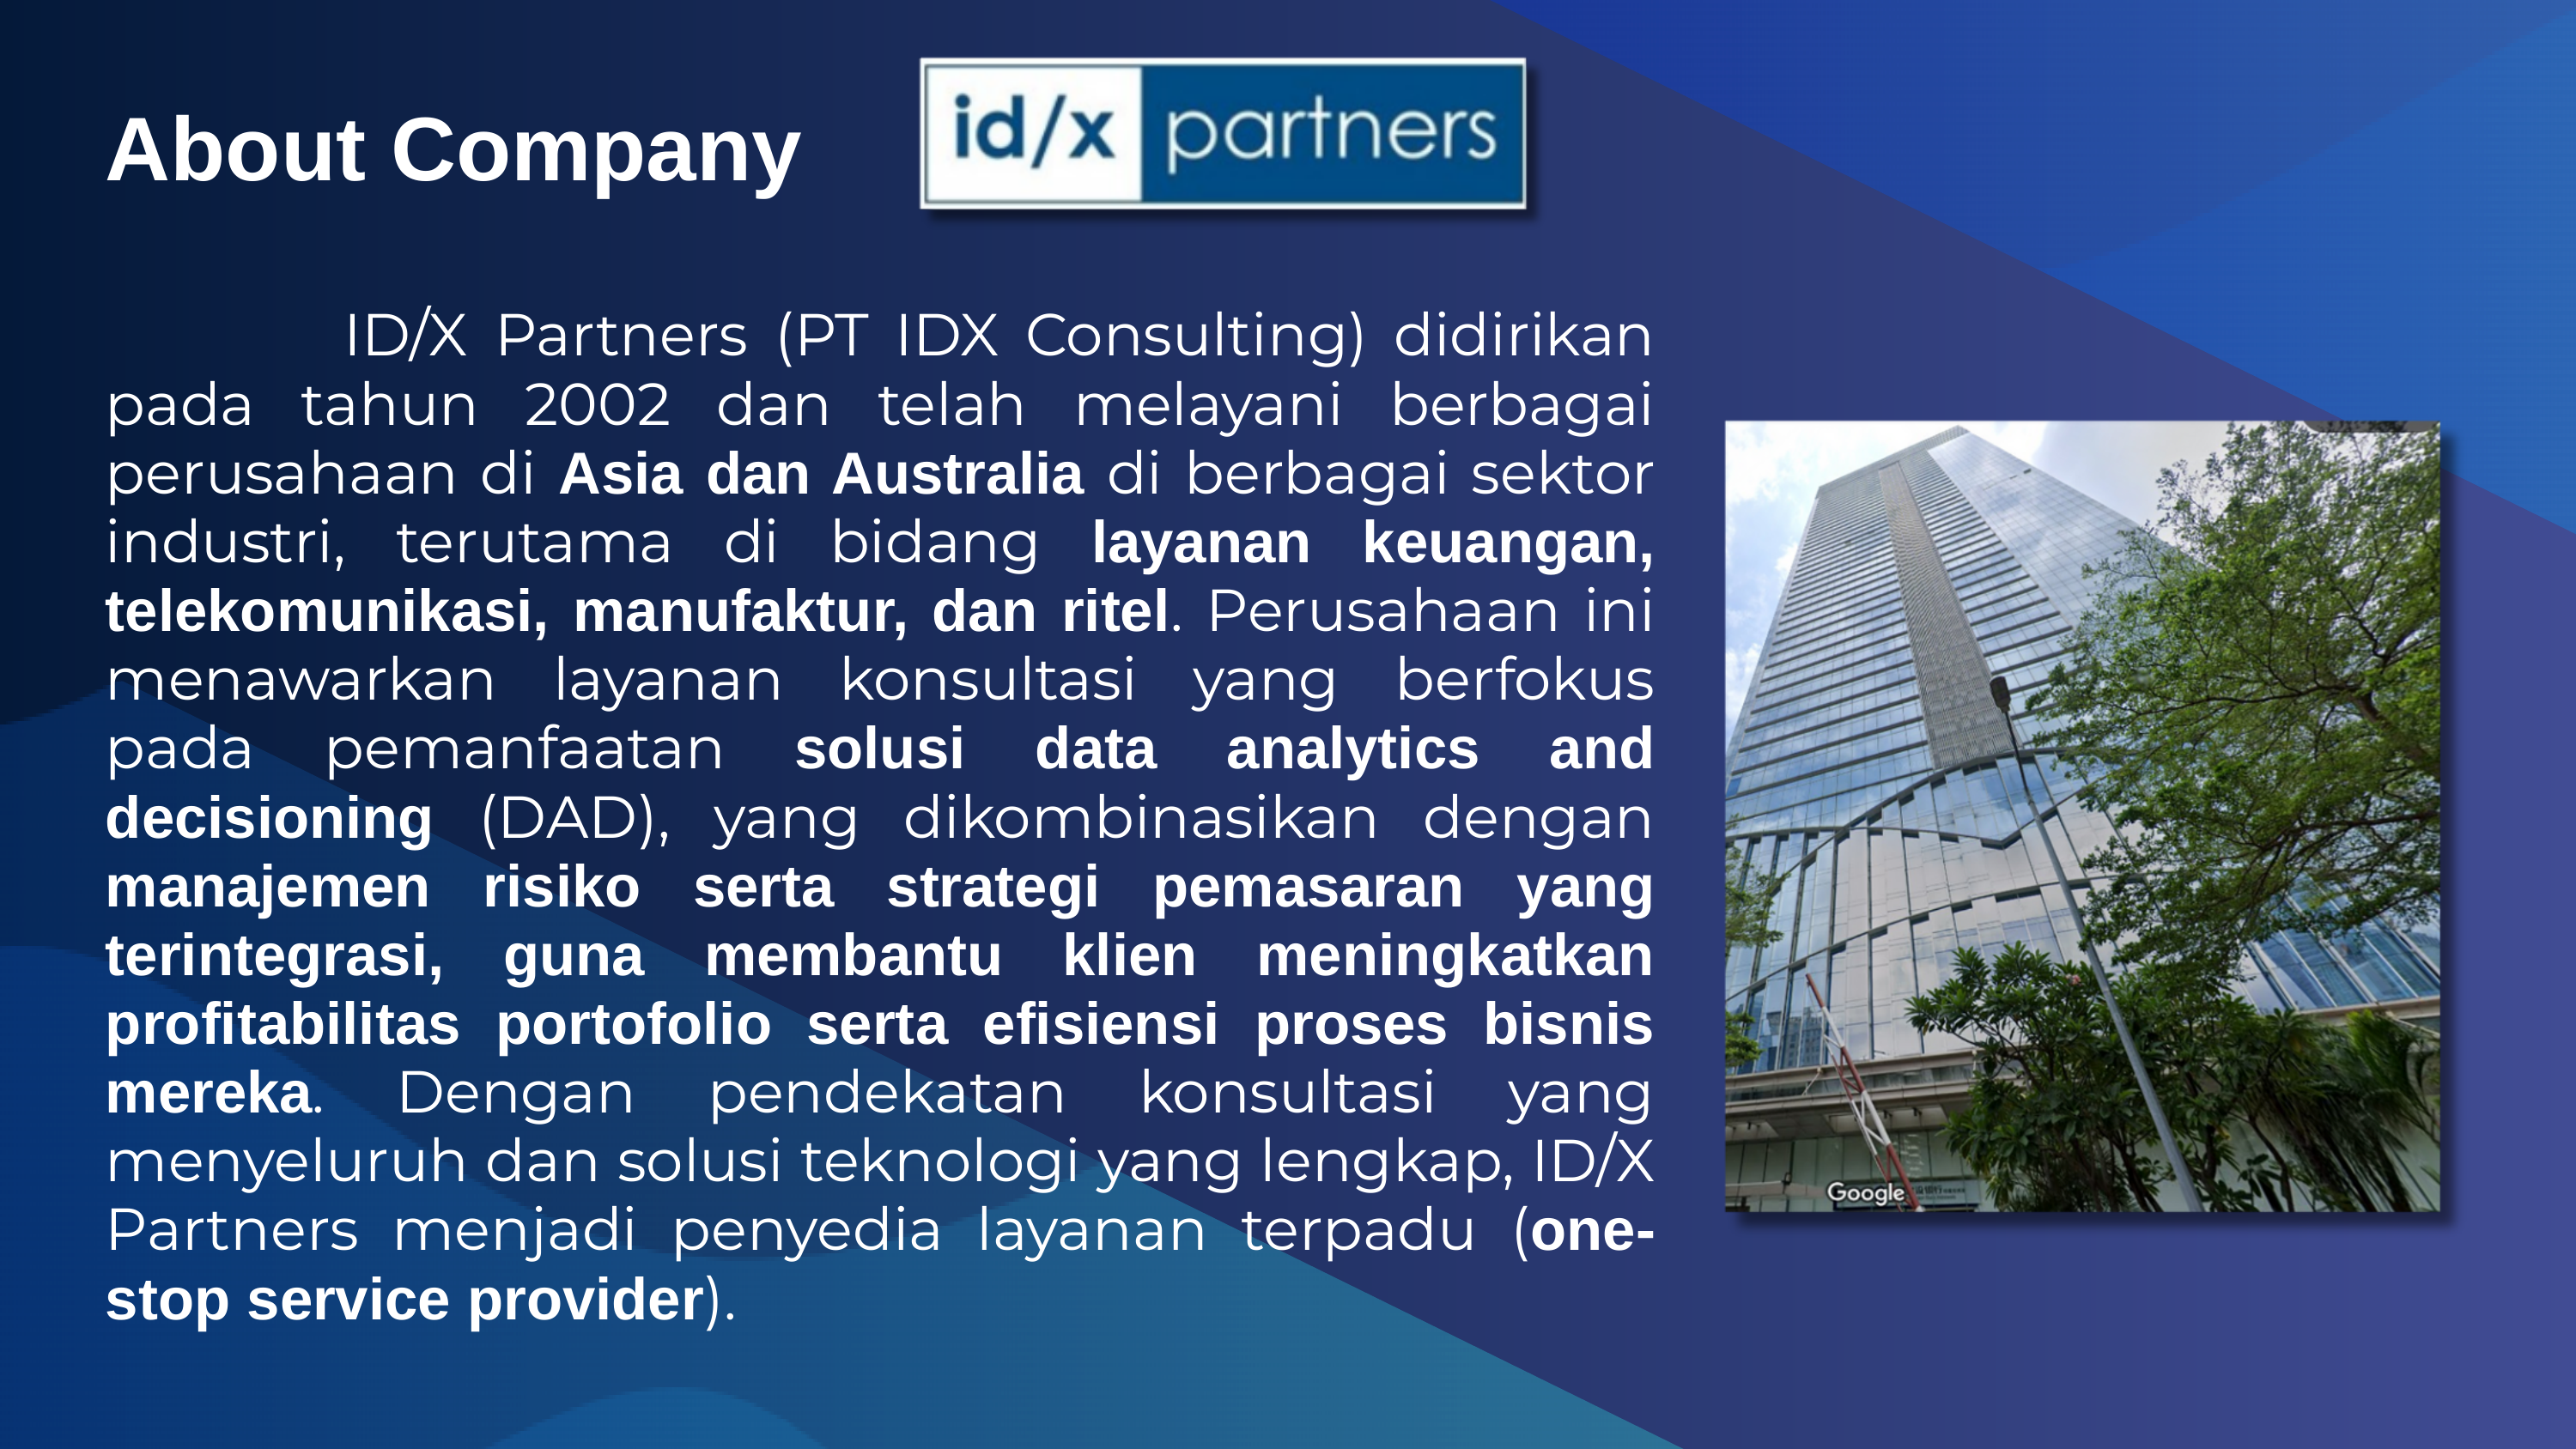

About Company
         ID/X Partners (PT IDX Consulting) didirikan pada tahun 2002 dan telah melayani berbagai perusahaan di Asia dan Australia di berbagai sektor industri, terutama di bidang layanan keuangan, telekomunikasi, manufaktur, dan ritel. Perusahaan ini menawarkan layanan konsultasi yang berfokus pada pemanfaatan solusi data analytics and decisioning (DAD), yang dikombinasikan dengan manajemen risiko serta strategi pemasaran yang terintegrasi, guna membantu klien meningkatkan profitabilitas portofolio serta efisiensi proses bisnis mereka. Dengan pendekatan konsultasi yang menyeluruh dan solusi teknologi yang lengkap, ID/X Partners menjadi penyedia layanan terpadu (one-stop service provider).